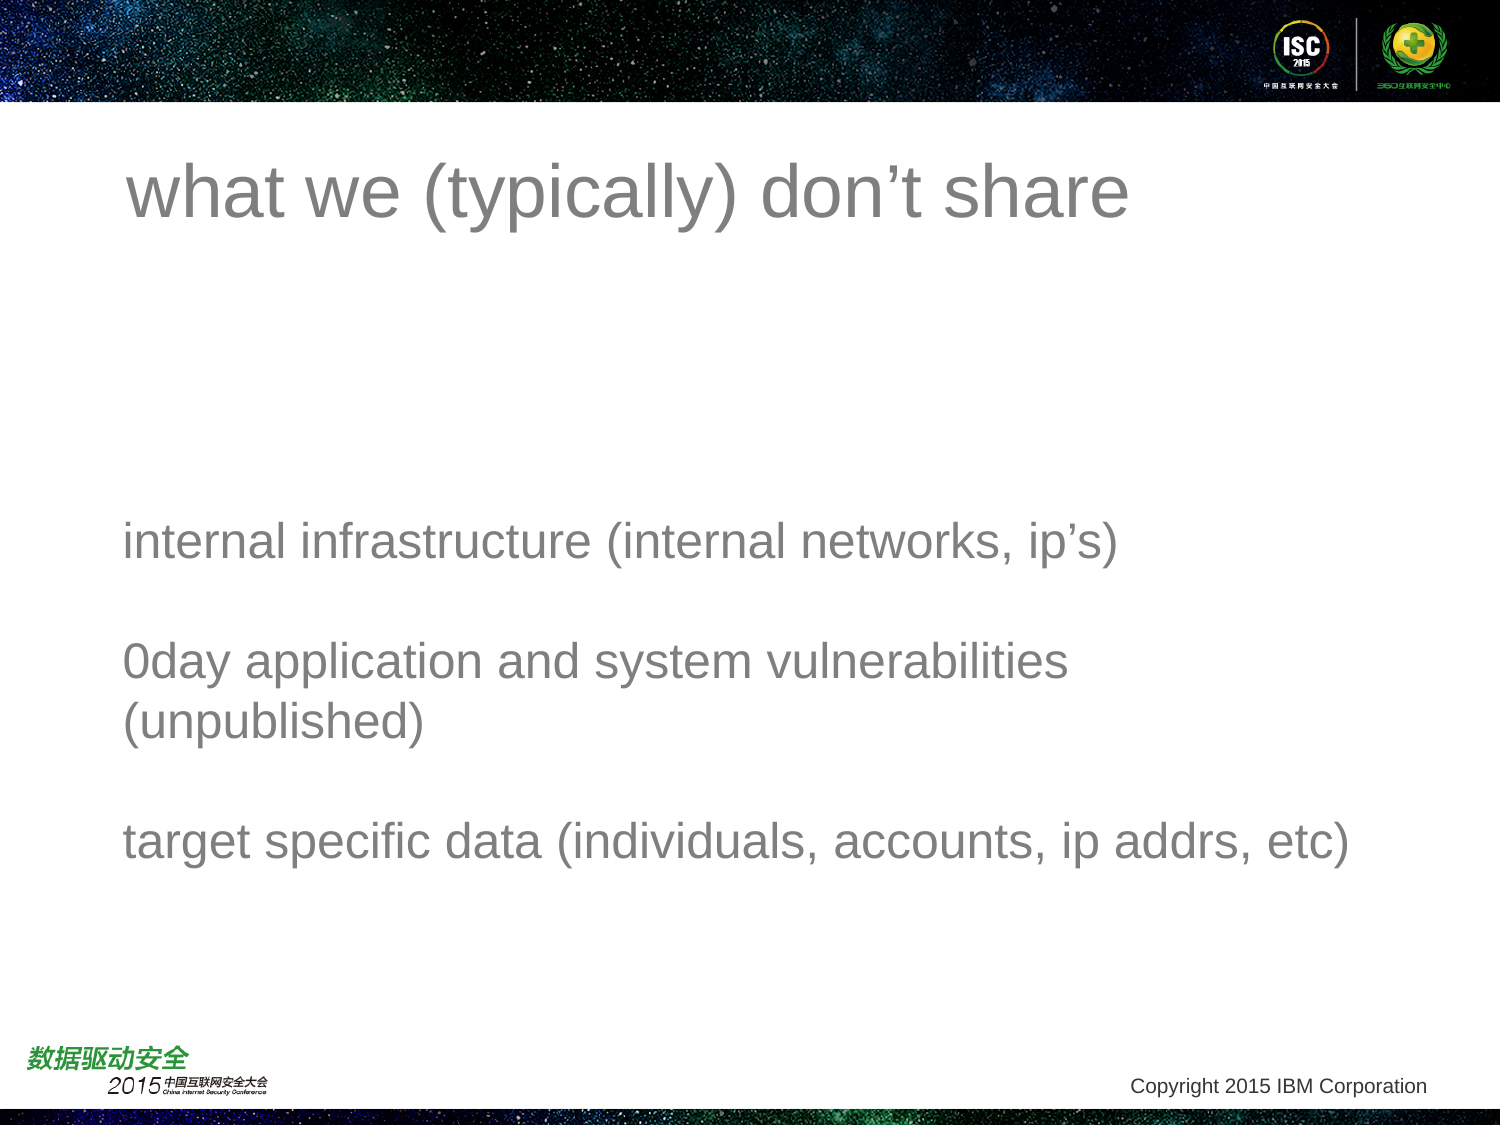

what we (typically) don’t share
internal infrastructure (internal networks, ip’s)

0day application and system vulnerabilities (unpublished)

target specific data (individuals, accounts, ip addrs, etc)